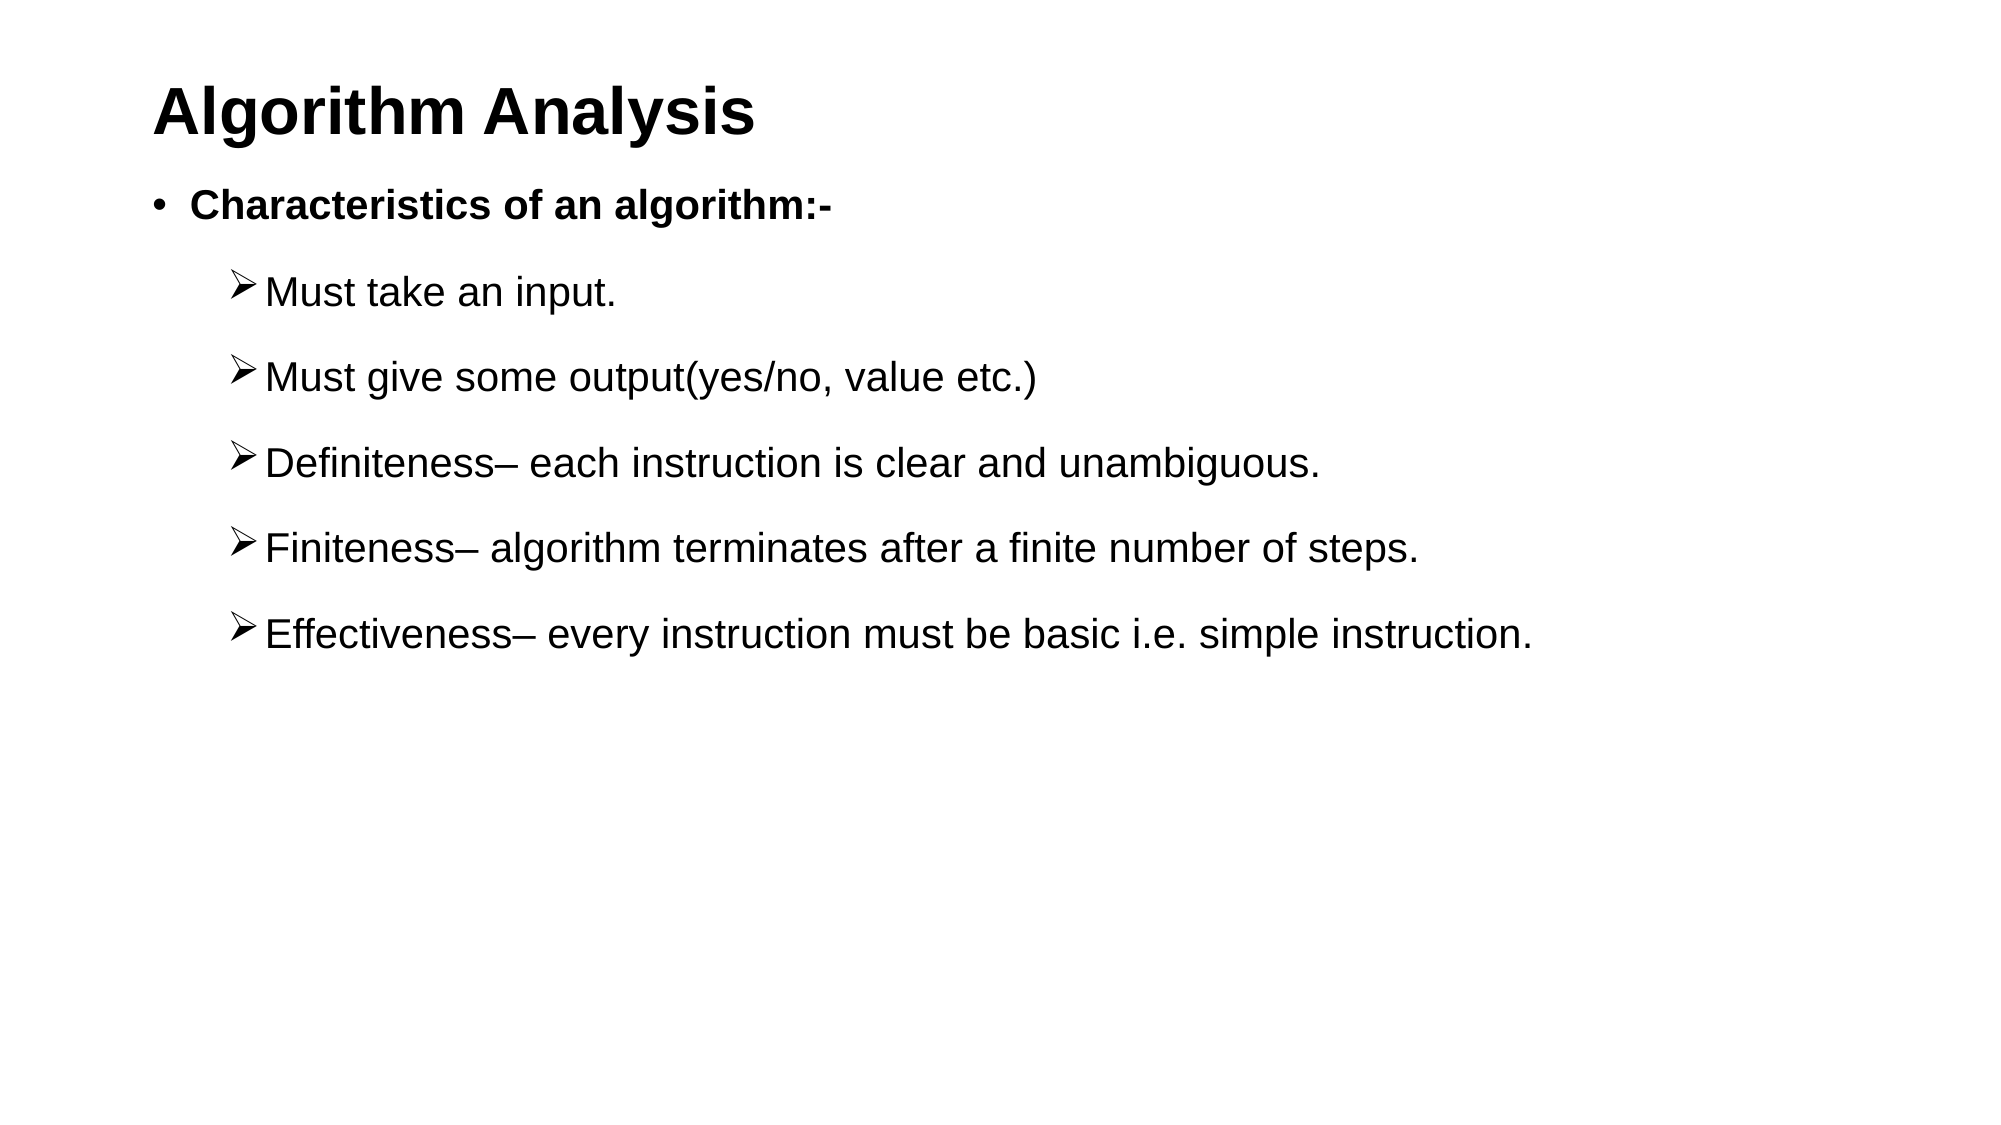

# Algorithm Analysis
Characteristics of an algorithm:-
Must take an input.
Must give some output(yes/no, value etc.)
Definiteness– each instruction is clear and unambiguous.
Finiteness– algorithm terminates after a finite number of steps.
Effectiveness– every instruction must be basic i.e. simple instruction.